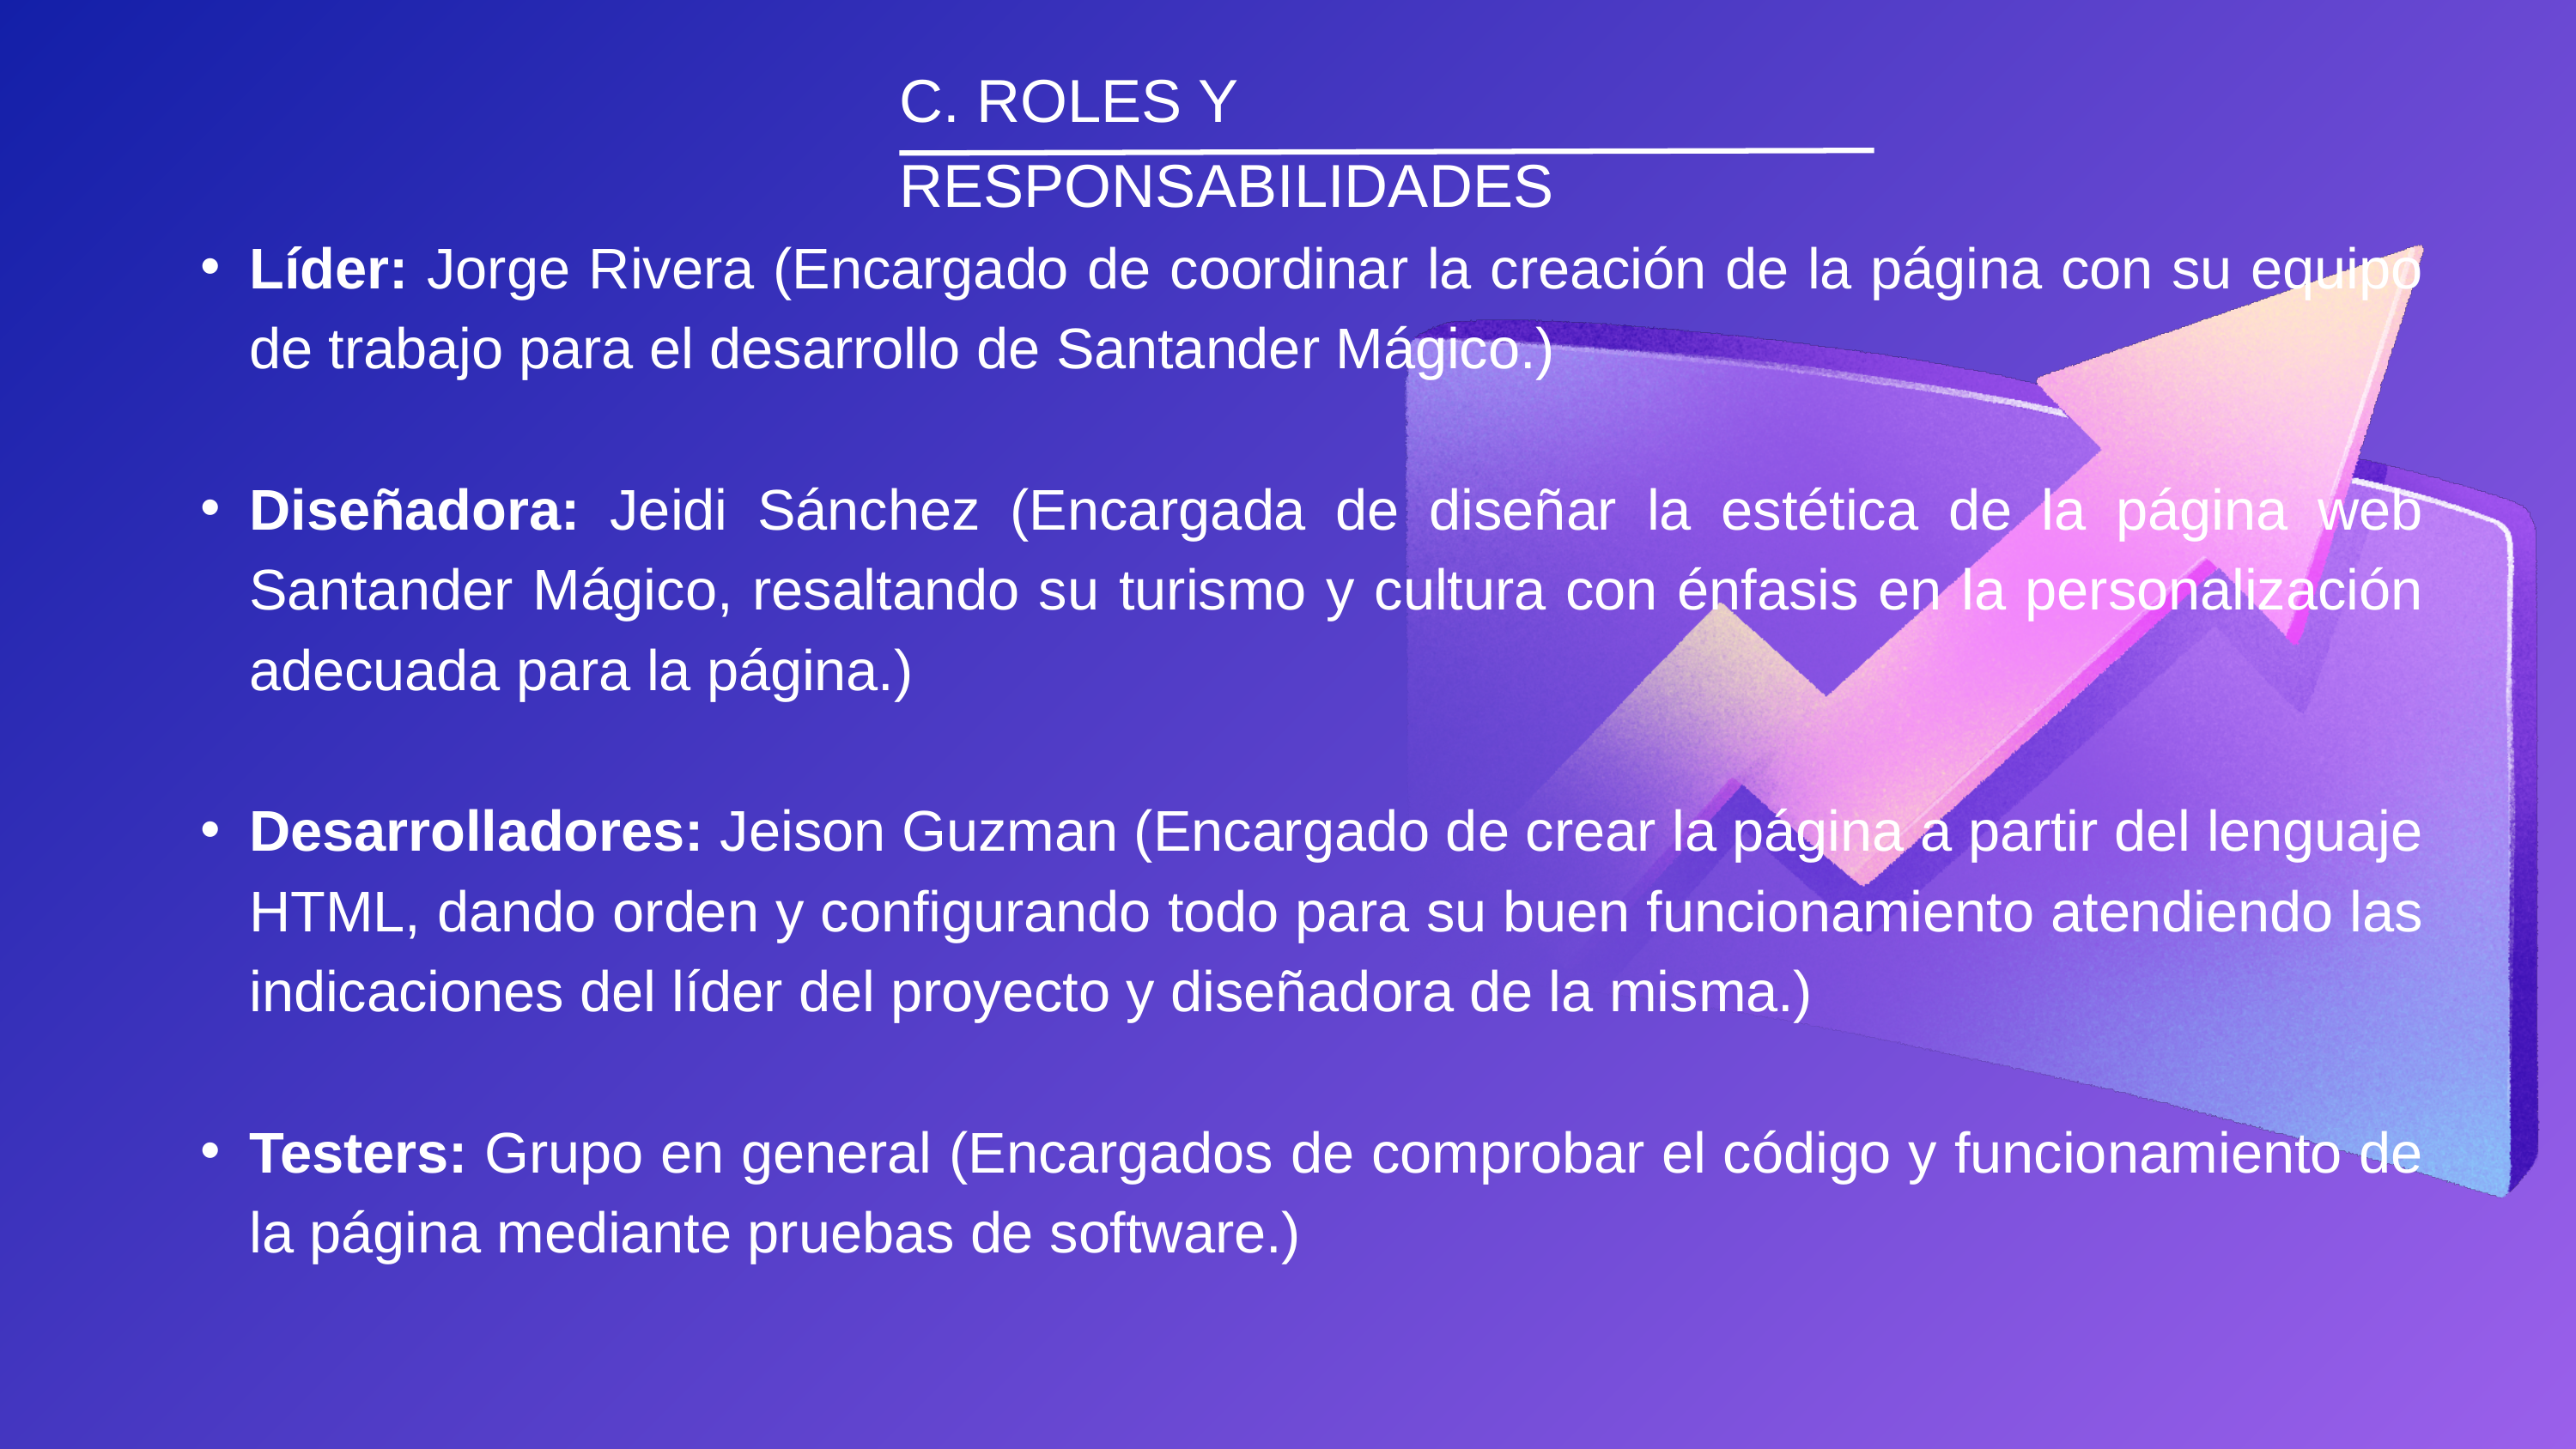

C. ROLES Y RESPONSABILIDADES

Líder: Jorge Rivera (Encargado de coordinar la creación de la página con su equipo de trabajo para el desarrollo de Santander Mágico.)

Diseñadora: Jeidi Sánchez (Encargada de diseñar la estética de la página web Santander Mágico, resaltando su turismo y cultura con énfasis en la personalización adecuada para la página.)

Desarrolladores: Jeison Guzman (Encargado de crear la página a partir del lenguaje HTML, dando orden y configurando todo para su buen funcionamiento atendiendo las indicaciones del líder del proyecto y diseñadora de la misma.)

Testers: Grupo en general (Encargados de comprobar el código y funcionamiento de la página mediante pruebas de software.)